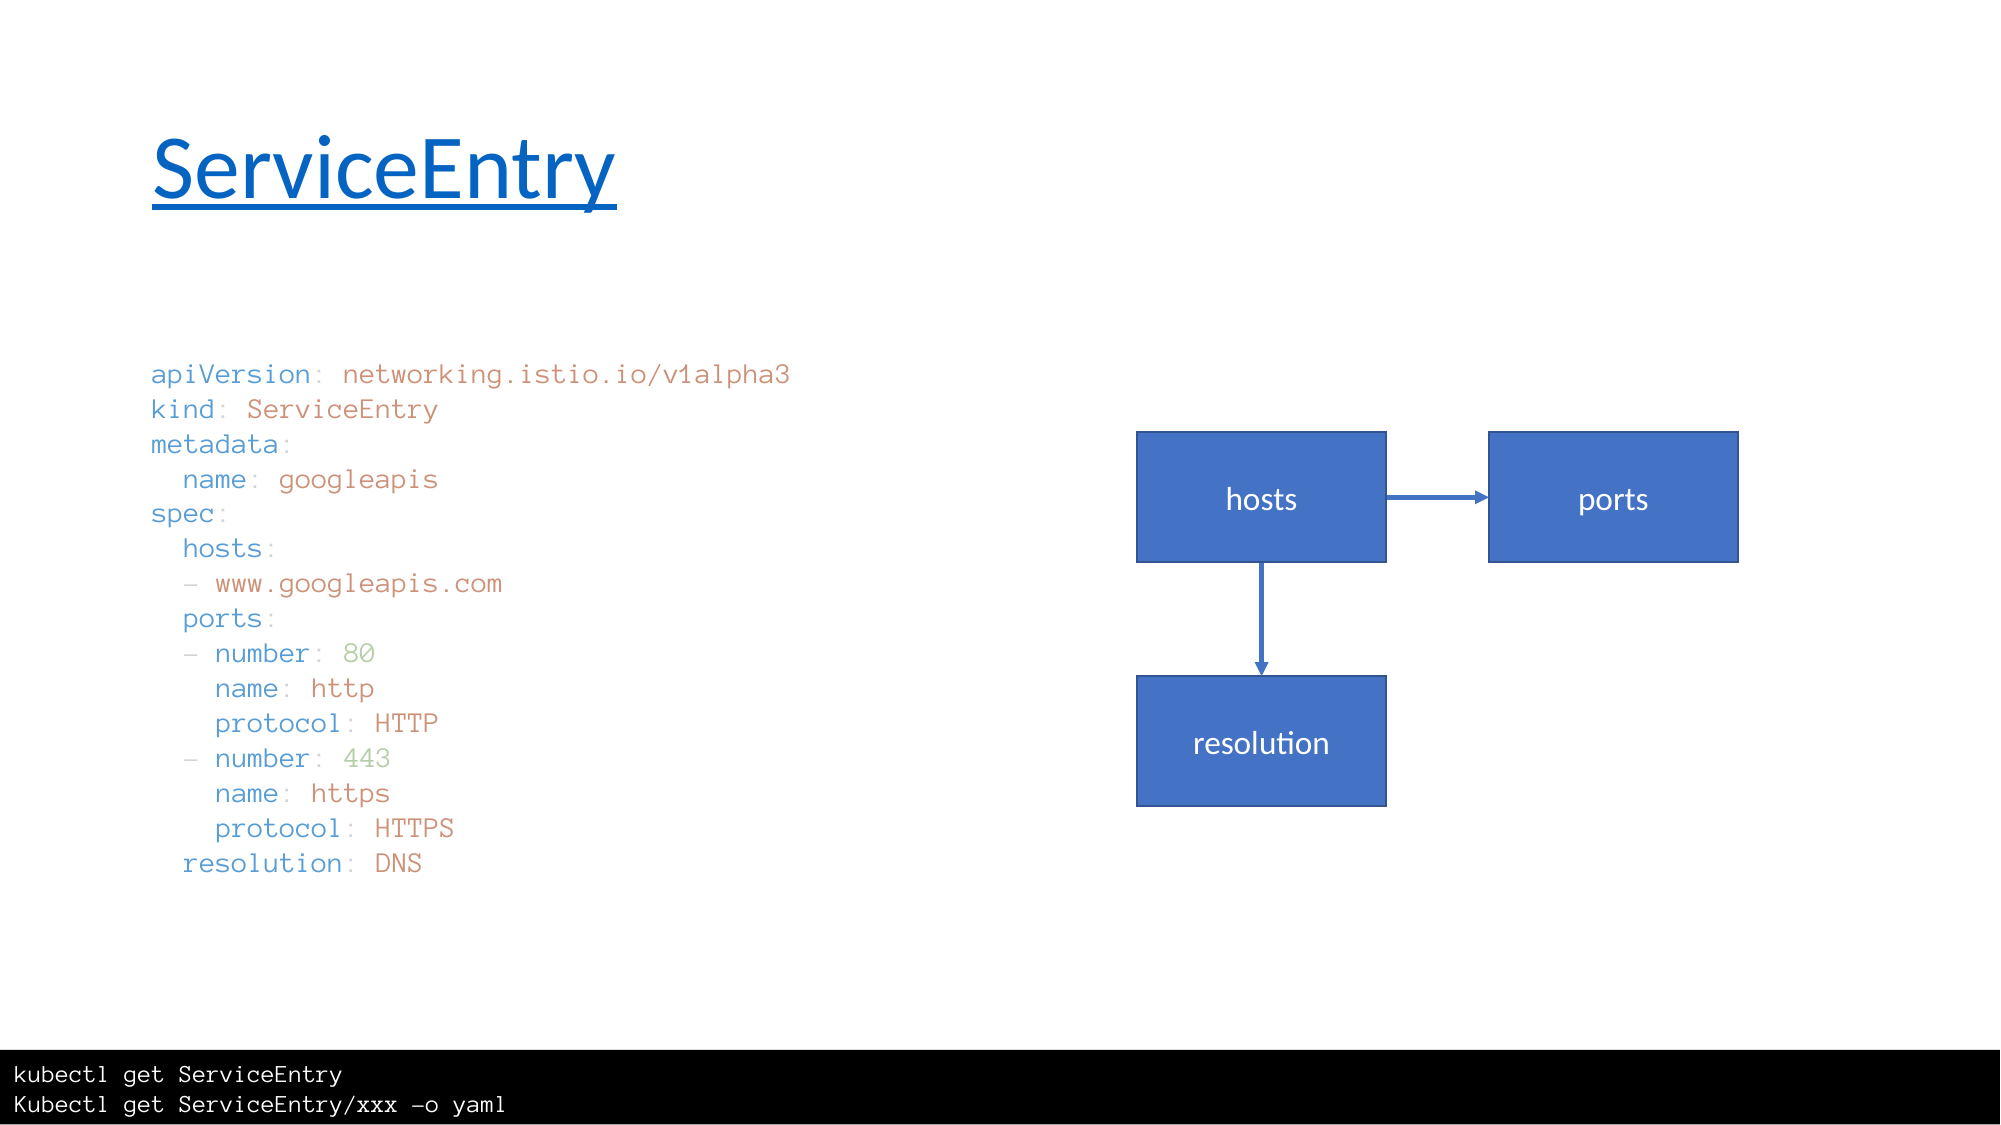

# ServiceEntry
apiVersion: networking.istio.io/v1alpha3
kind: ServiceEntry
metadata:
  name: googleapis
spec:
  hosts:
  - www.googleapis.com
  ports:
  - number: 80
    name: http
    protocol: HTTP
  - number: 443
    name: https
    protocol: HTTPS
  resolution: DNS
hosts
ports
resolution
kubectl get ServiceEntry
Kubectl get ServiceEntry/xxx –o yaml